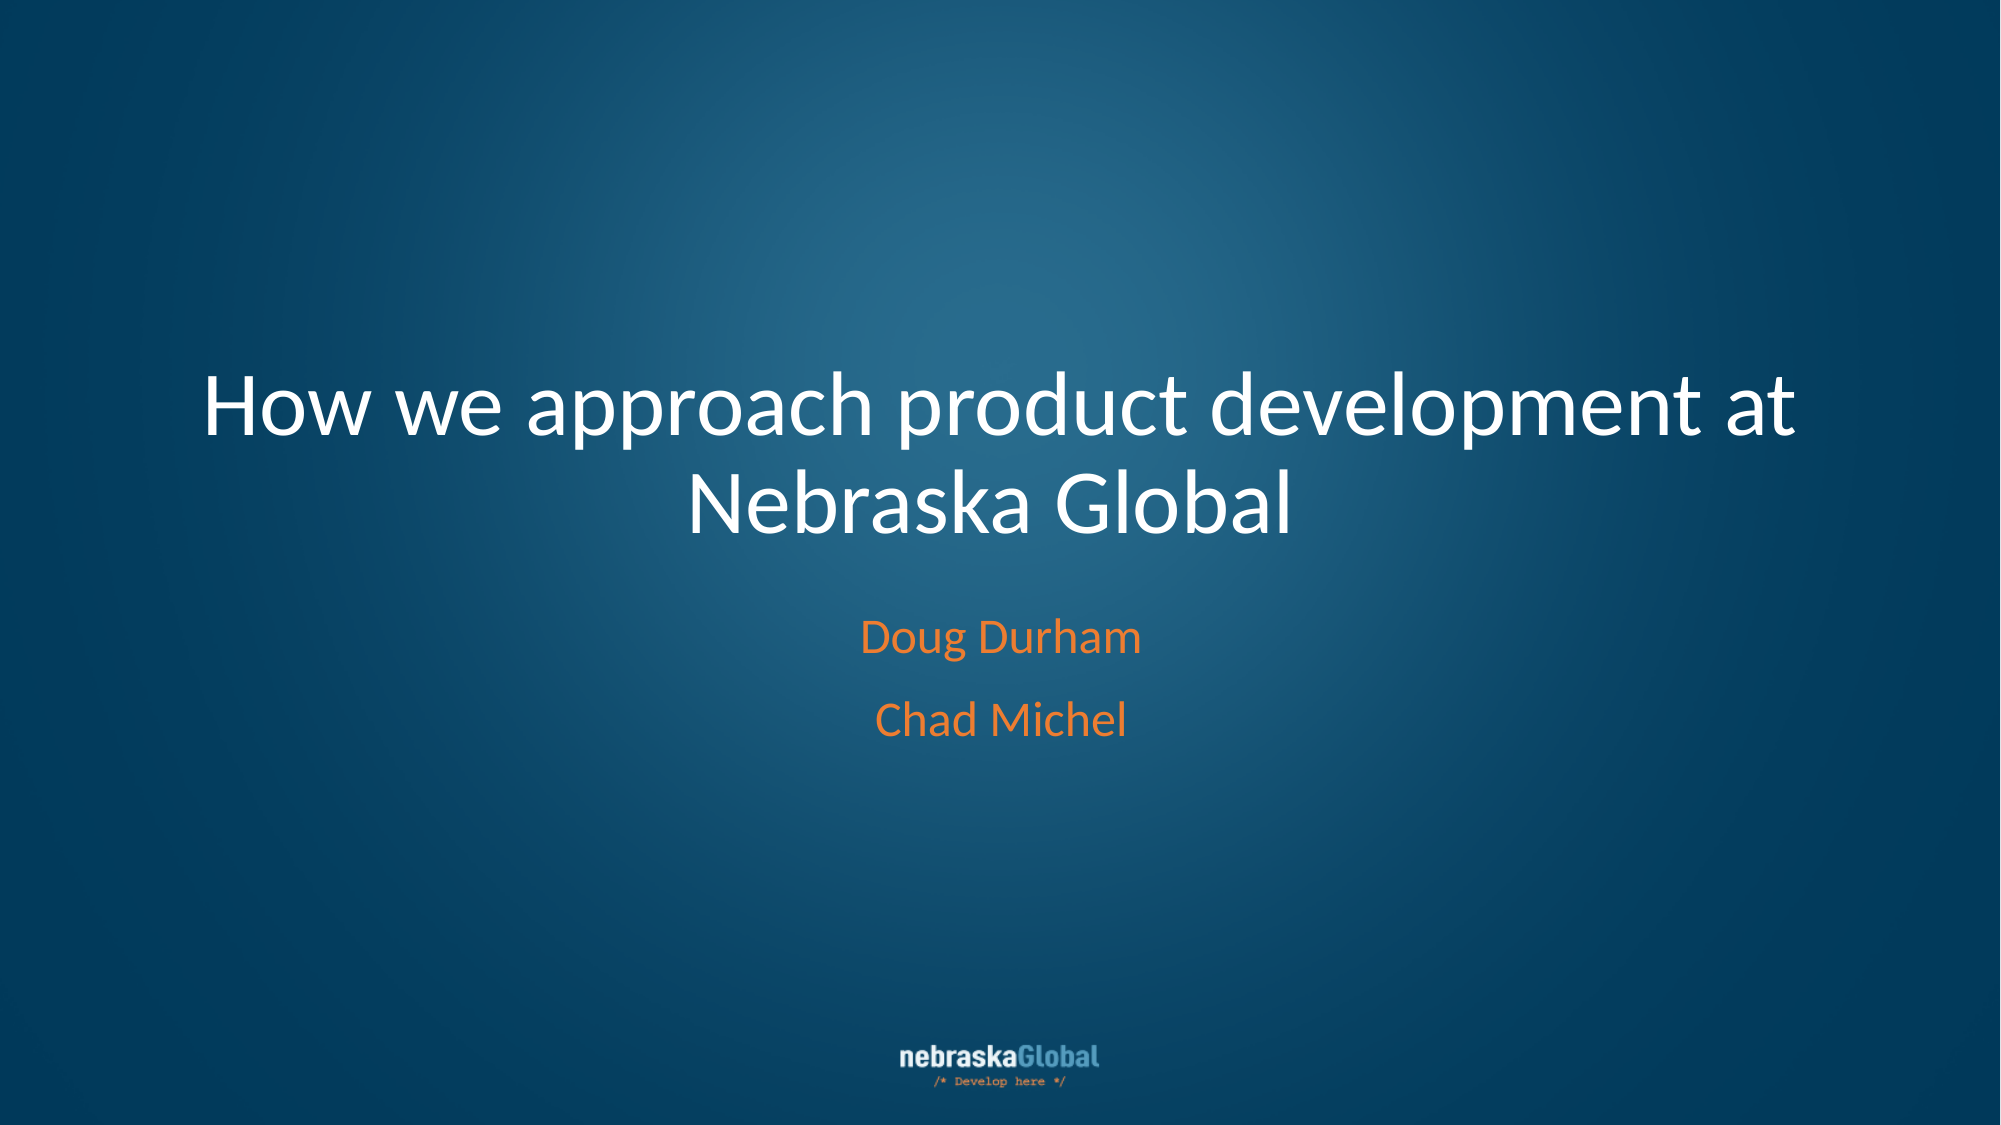

# How we approach product development at Nebraska Global
Doug Durham
Chad Michel